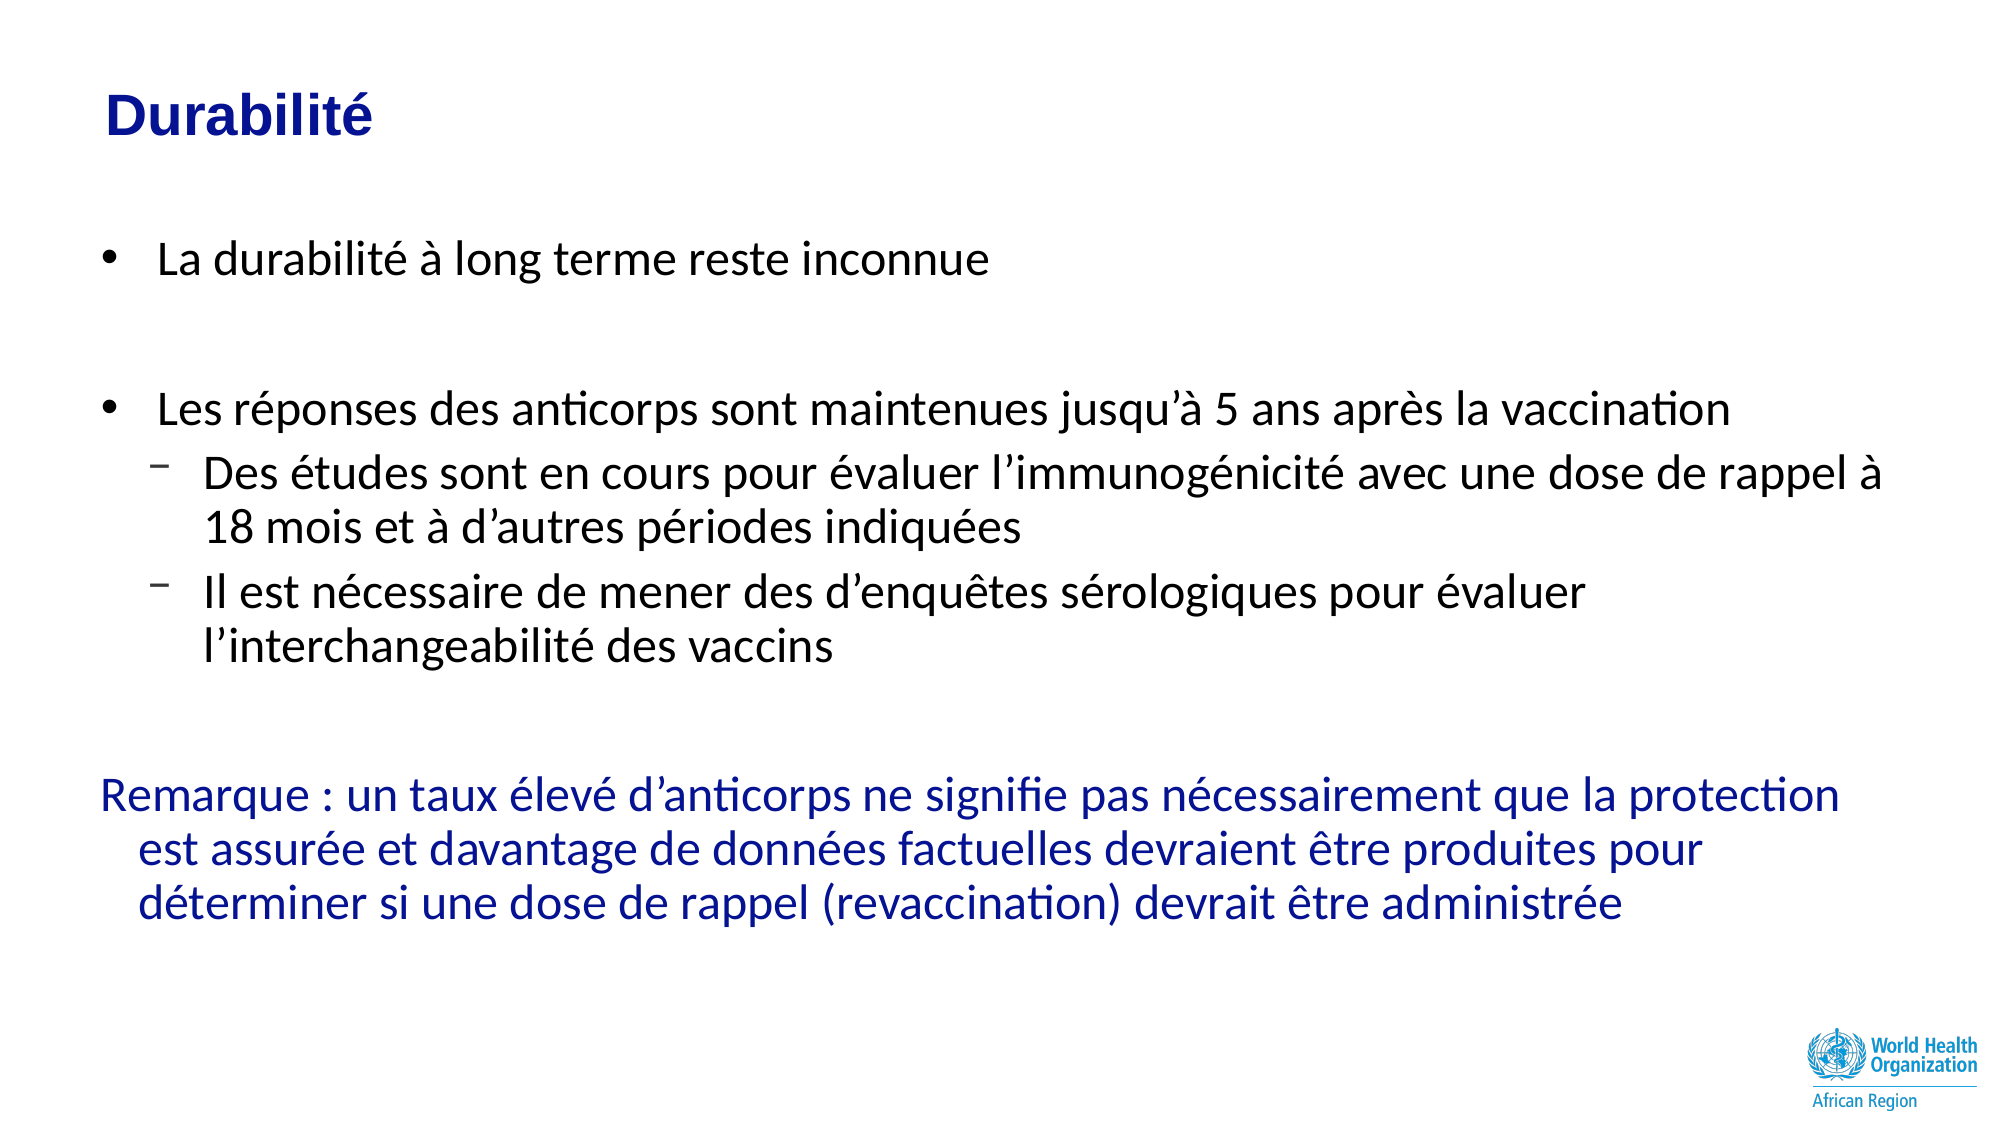

# Durabilité
La durabilité à long terme reste inconnue

Les réponses des anticorps sont maintenues jusqu’à 5 ans après la vaccination
Des études sont en cours pour évaluer l’immunogénicité avec une dose de rappel à 18 mois et à d’autres périodes indiquées
Il est nécessaire de mener des d’enquêtes sérologiques pour évaluer l’interchangeabilité des vaccins

Remarque : un taux élevé d’anticorps ne signifie pas nécessairement que la protection est assurée et davantage de données factuelles devraient être produites pour déterminer si une dose de rappel (revaccination) devrait être administrée